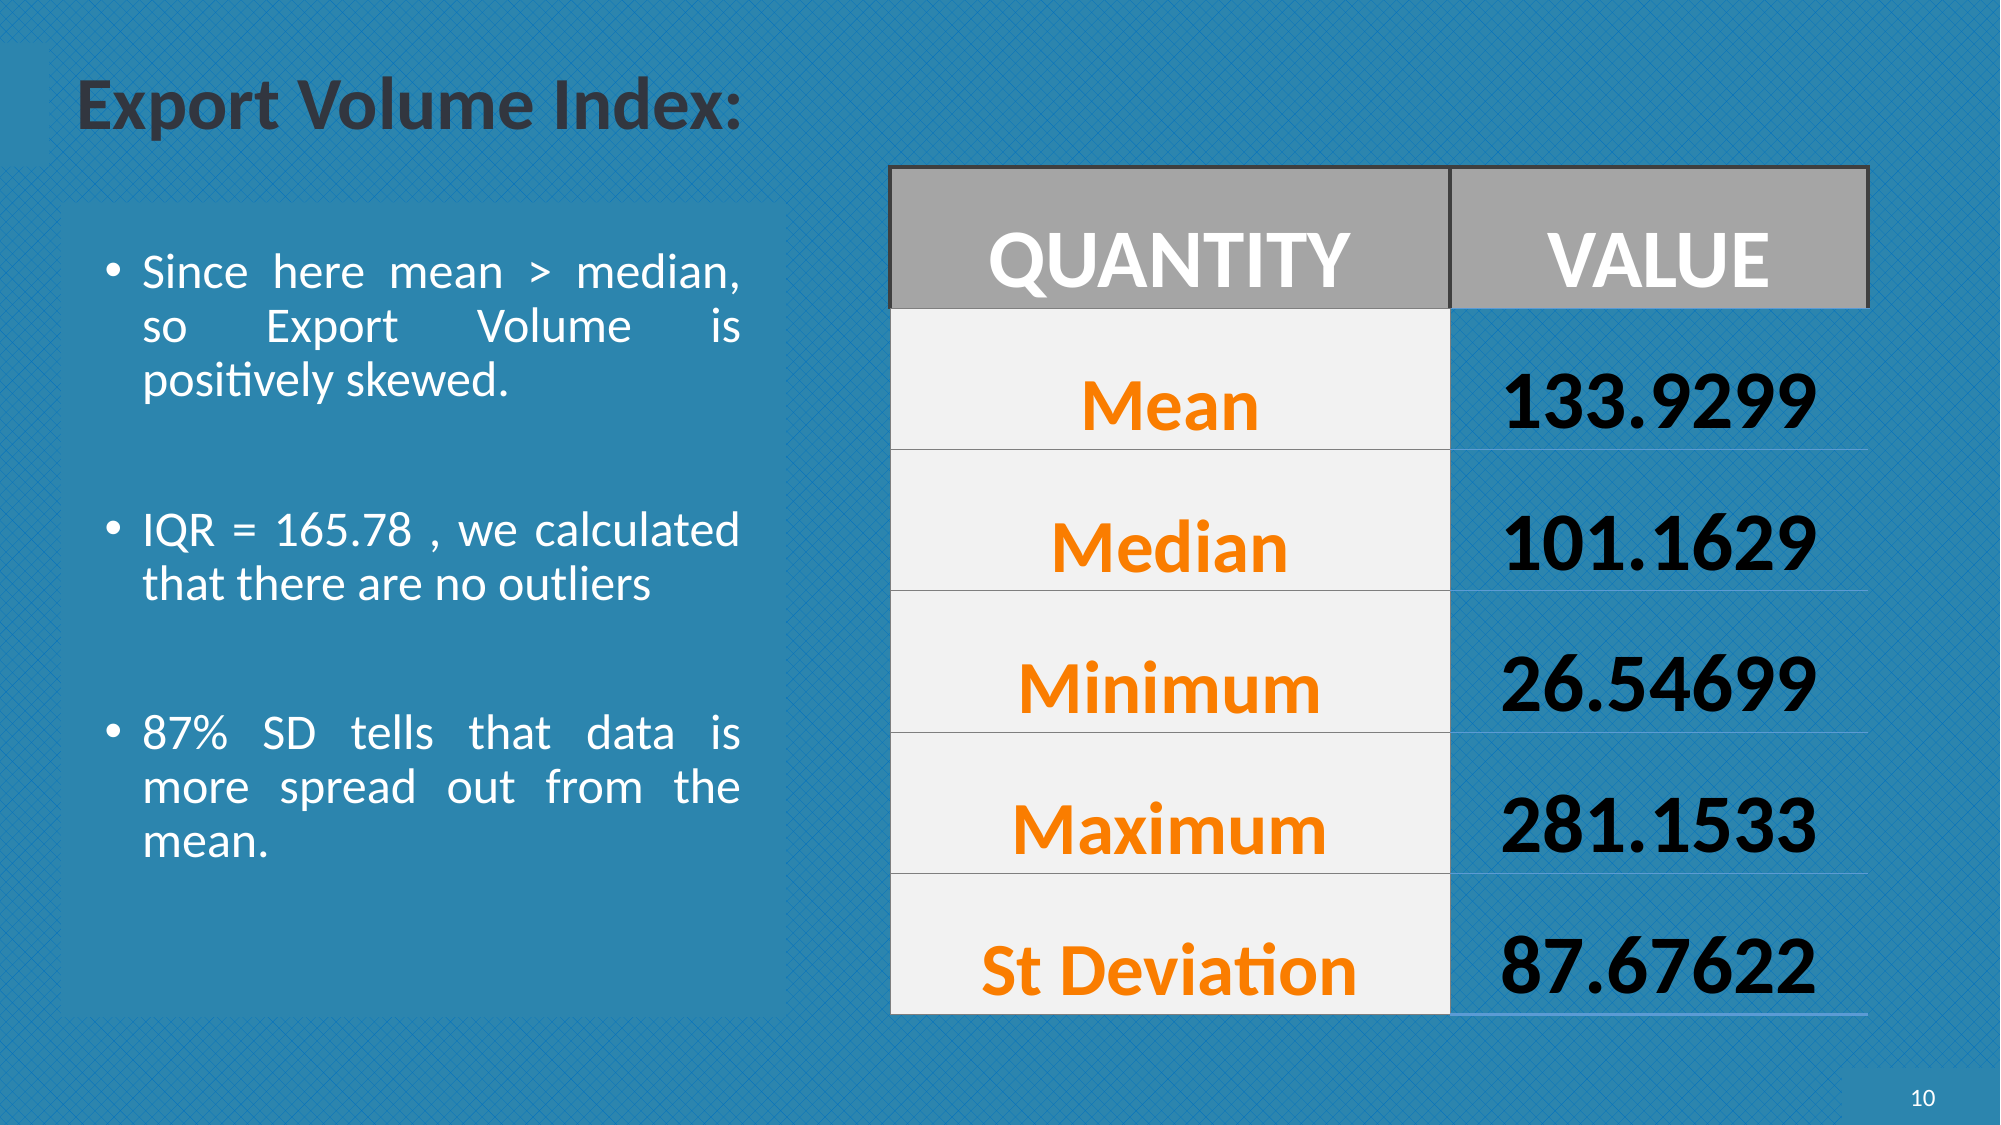

# Export Volume Index:
| QUANTITY | VALUE |
| --- | --- |
| Mean | 133.9299 |
| Median | 101.1629 |
| Minimum | 26.54699 |
| Maximum | 281.1533 |
| St Deviation | 87.67622 |
Since here mean > median, so Export Volume is positively skewed.

IQR = 165.78 , we calculated that there are no outliers

87% SD tells that data is more spread out from the mean.
10